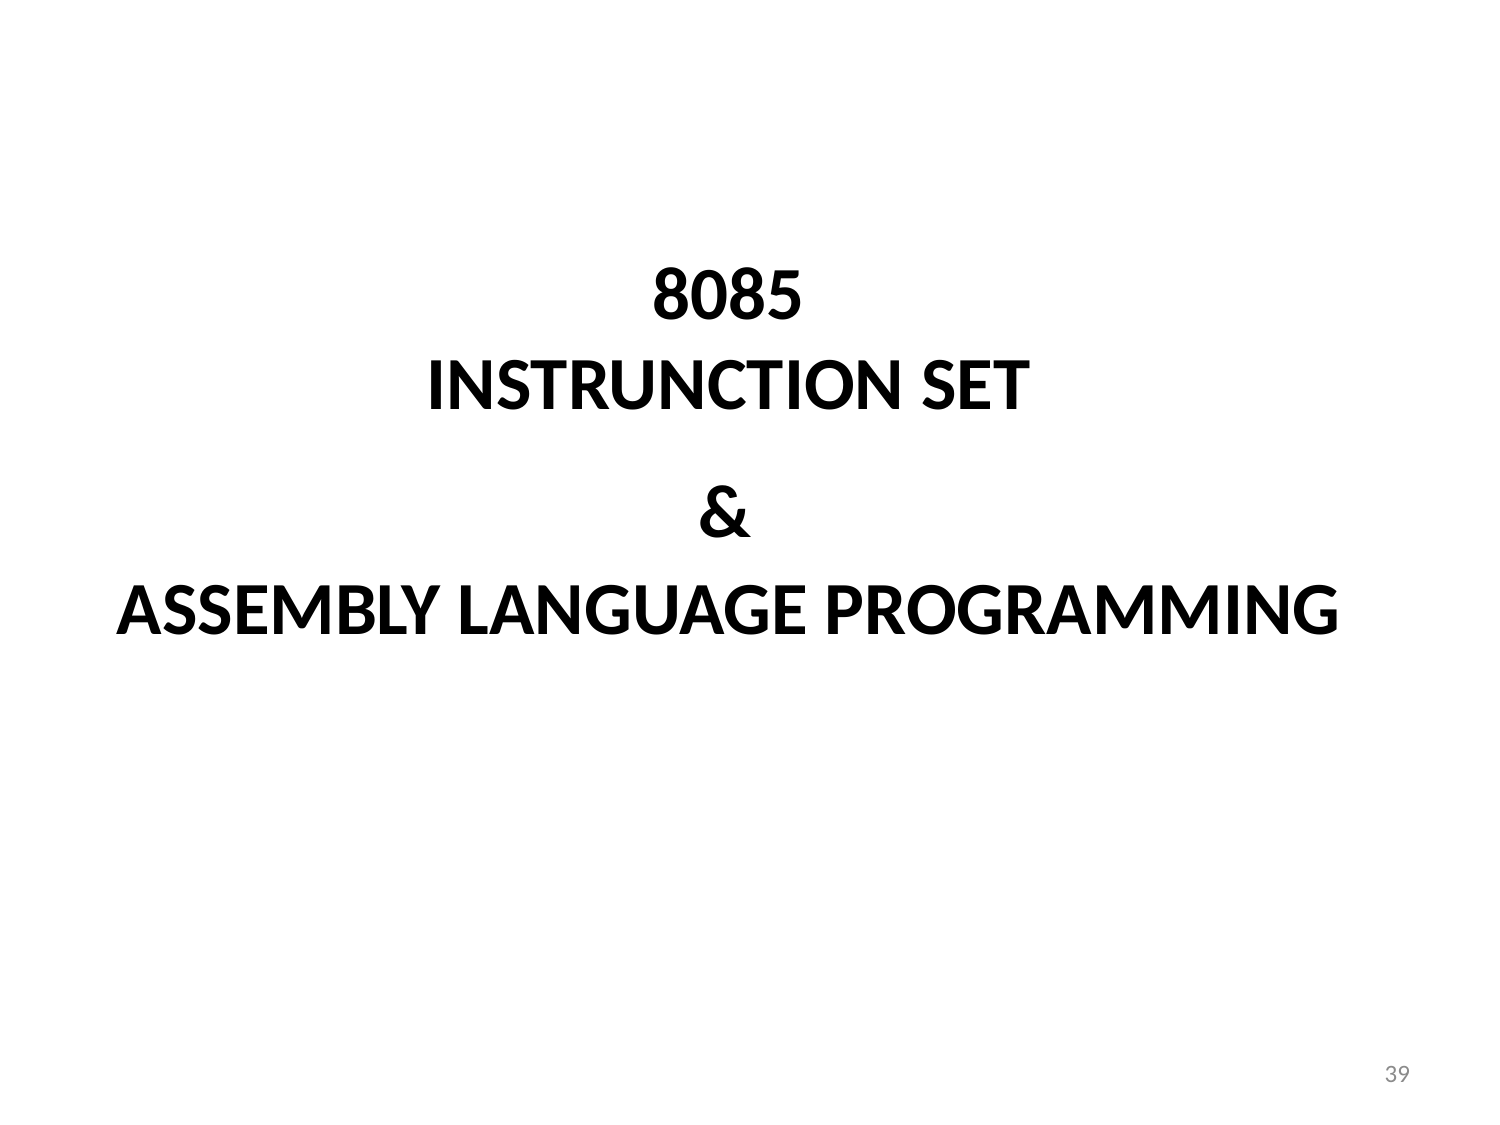

8085
INSTRUNCTION SET
&
ASSEMBLY LANGUAGE PROGRAMMING
39